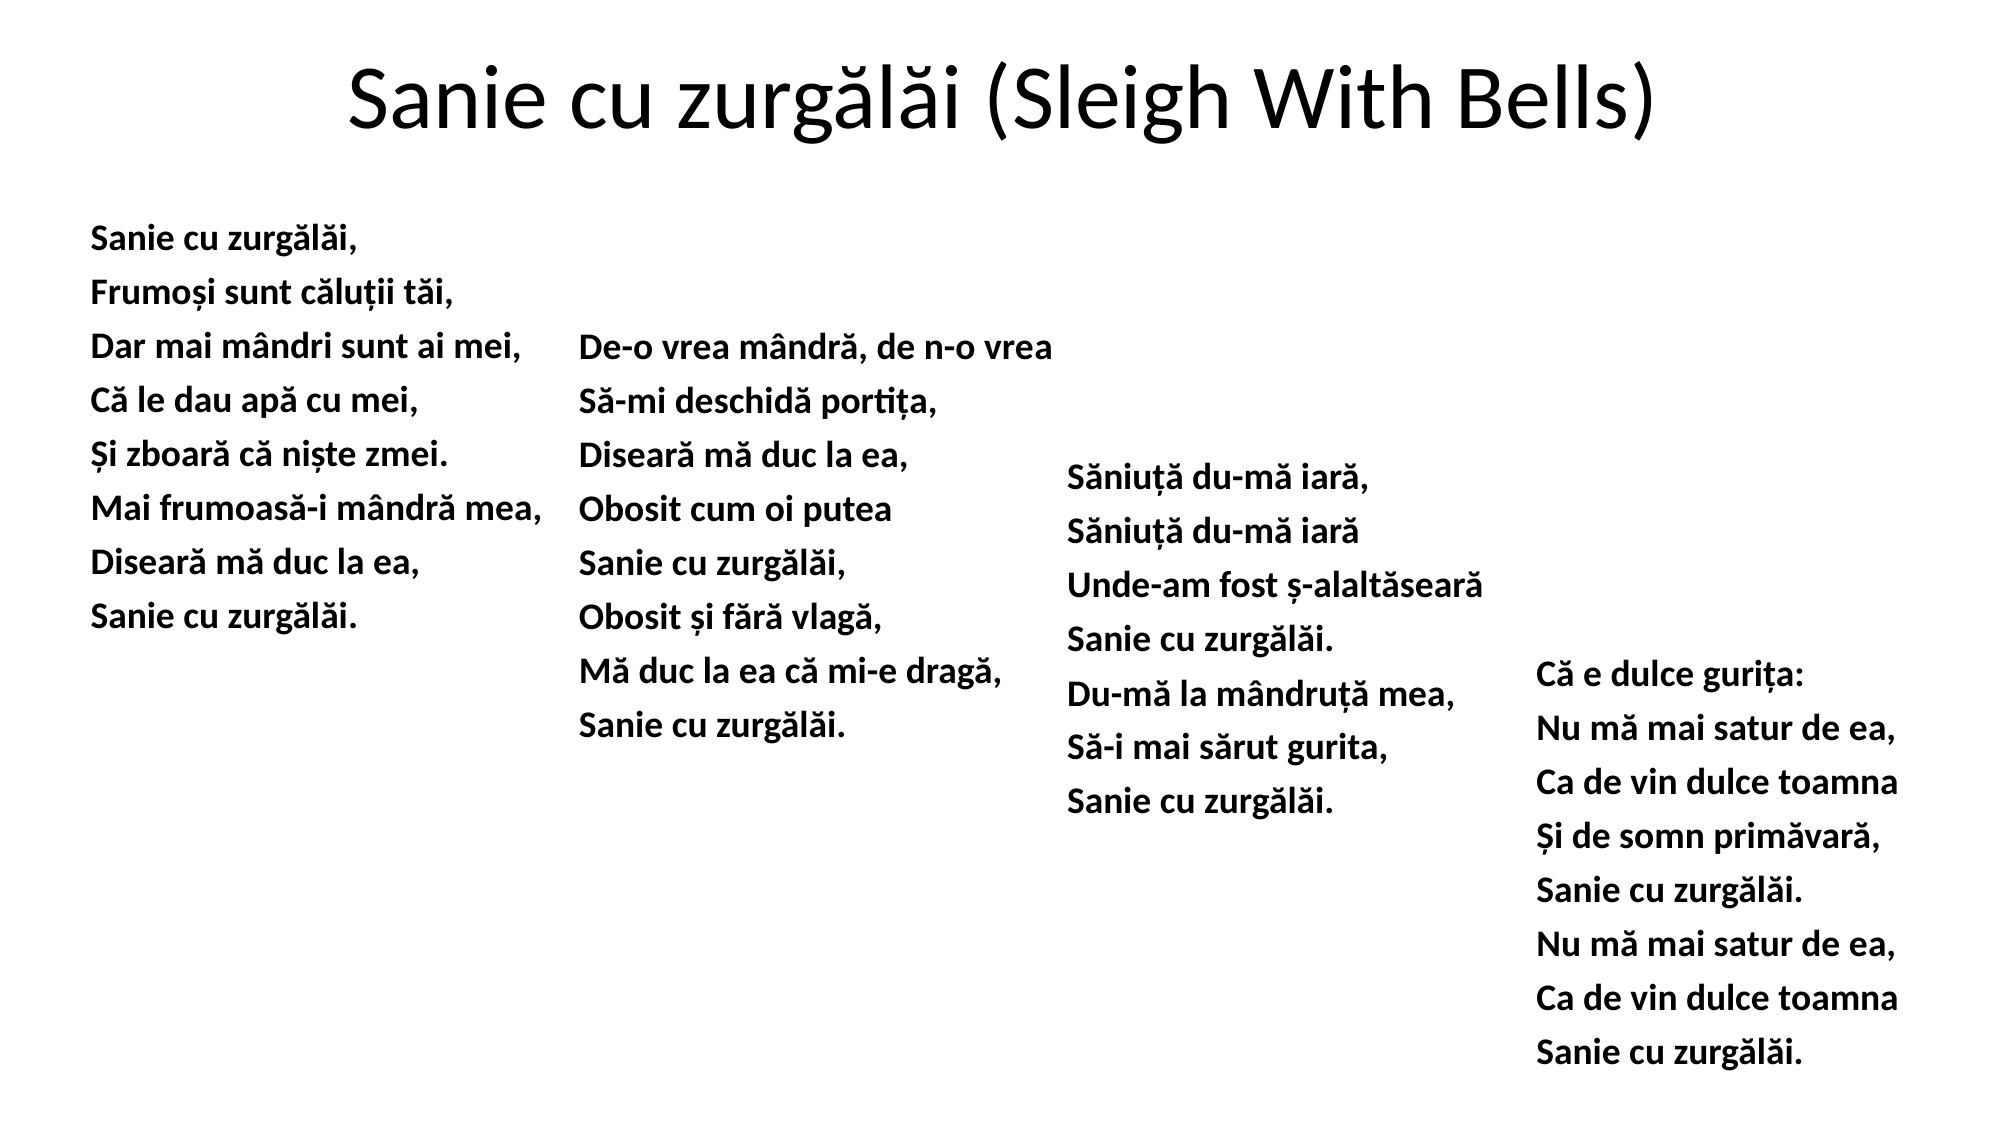

# Sanie cu zurgălăi (Sleigh With Bells)
Sanie cu zurgălăi,
Frumoși sunt căluții tăi,
Dar mai mândri sunt ai mei,
Că le dau apă cu mei,
Și zboară că niște zmei.
Mai frumoasă-i mândră mea,
Diseară mă duc la ea,
Sanie cu zurgălăi.
De-o vrea mândră, de n-o vrea
Să-mi deschidă portița,
Diseară mă duc la ea,
Obosit cum oi putea
Sanie cu zurgălăi,
Obosit și fără vlagă,
Mă duc la ea că mi-e dragă,
Sanie cu zurgălăi.
Săniuță du-mă iară,
Săniuță du-mă iară
Unde-am fost ș-alaltăseară
Sanie cu zurgălăi.
Du-mă la mândruță mea,
Să-i mai sărut gurita,
Sanie cu zurgălăi.
Că e dulce gurița:
Nu mă mai satur de ea,
Ca de vin dulce toamna
Și de somn primăvară,
Sanie cu zurgălăi.
Nu mă mai satur de ea,
Ca de vin dulce toamna
Sanie cu zurgălăi.